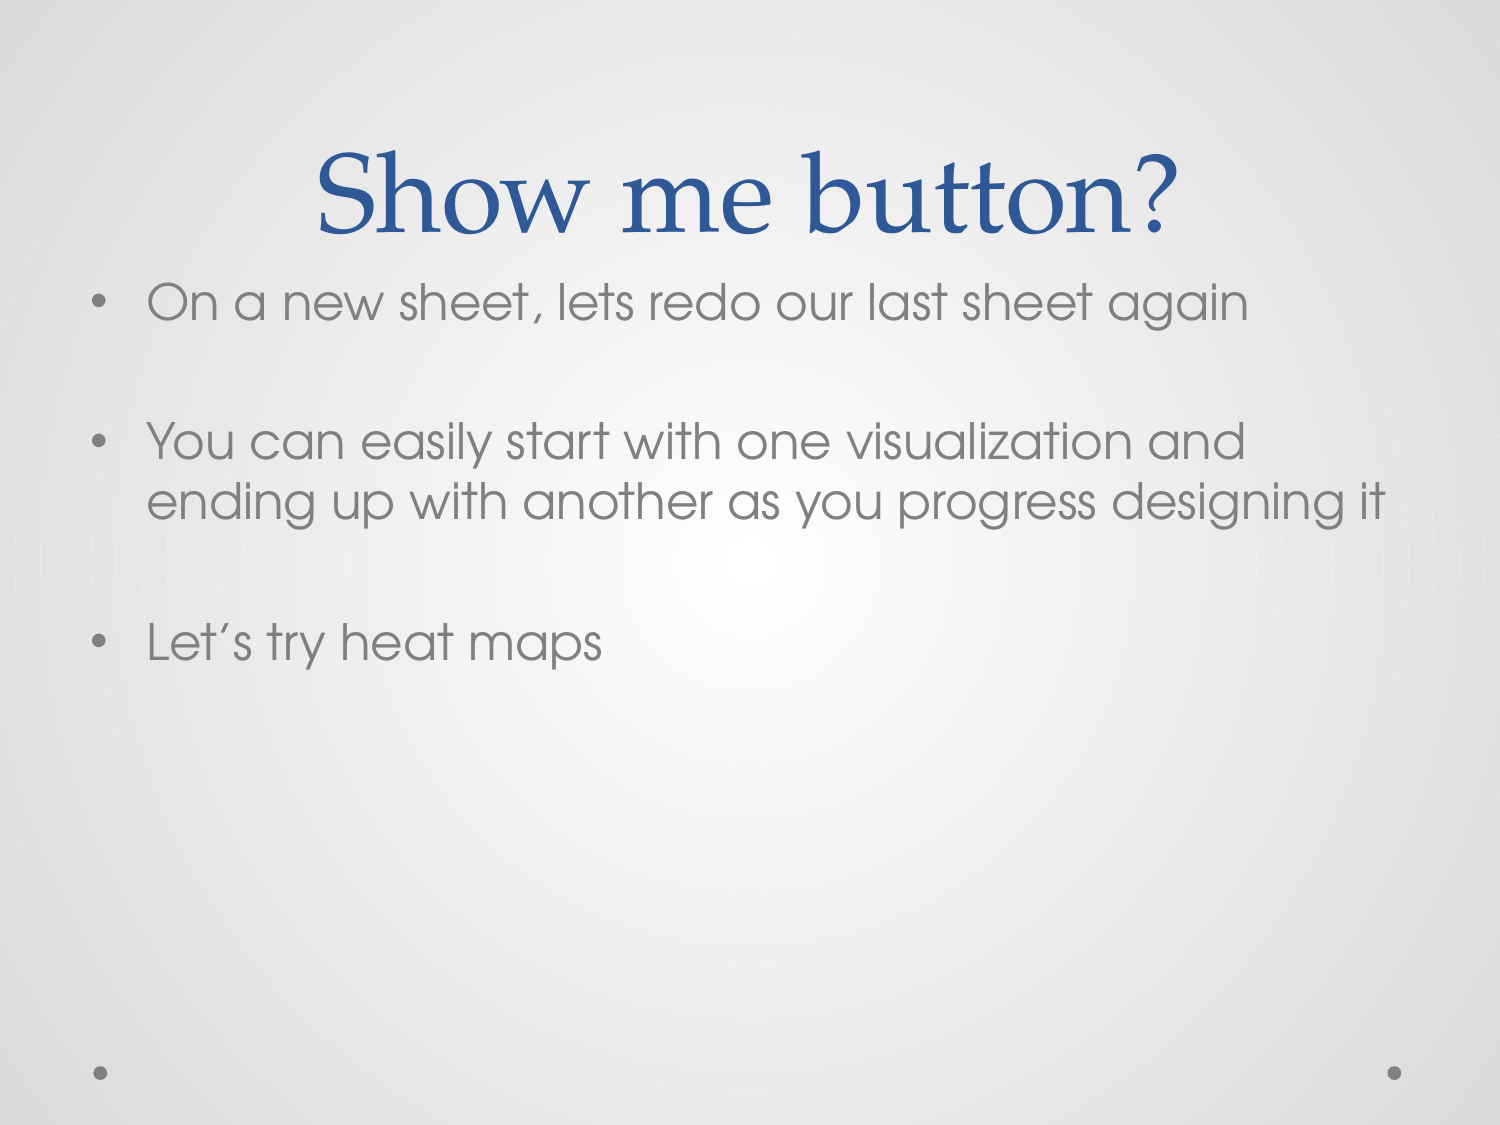

# Show me button?
On a new sheet, lets redo our last sheet again

You can easily start with one visualization and ending up with another as you progress designing it

Let’s try heat maps